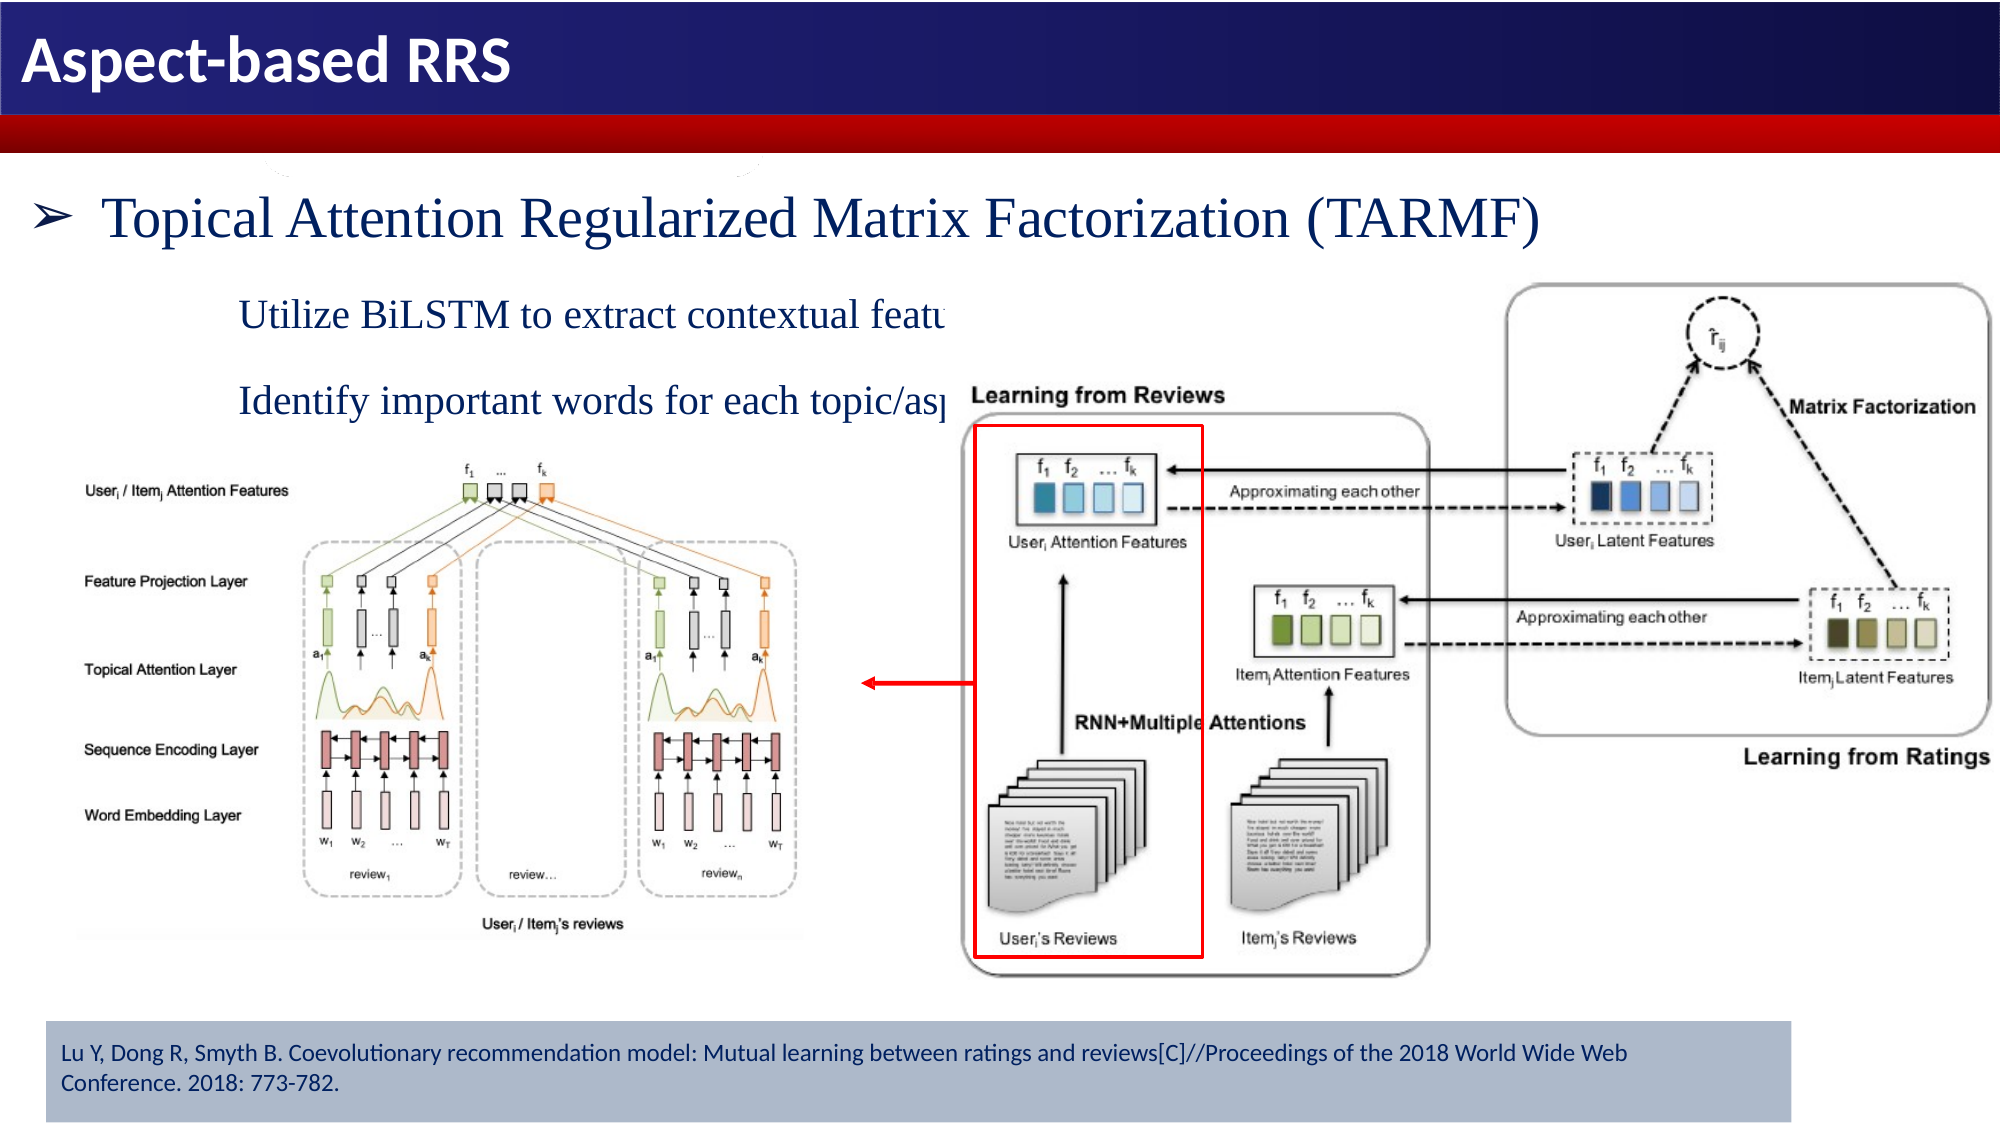

# Aspect-based RRS
Topical Attention Regularized Matrix Factorization (TARMF)
	Utilize BiLSTM to extract contextual features
	Identify important words for each topic/aspect

Lu Y, Dong R, Smyth B. Coevolutionary recommendation model: Mutual learning between ratings and reviews[C]//Proceedings of the 2018 World Wide Web Conference. 2018: 773-782.